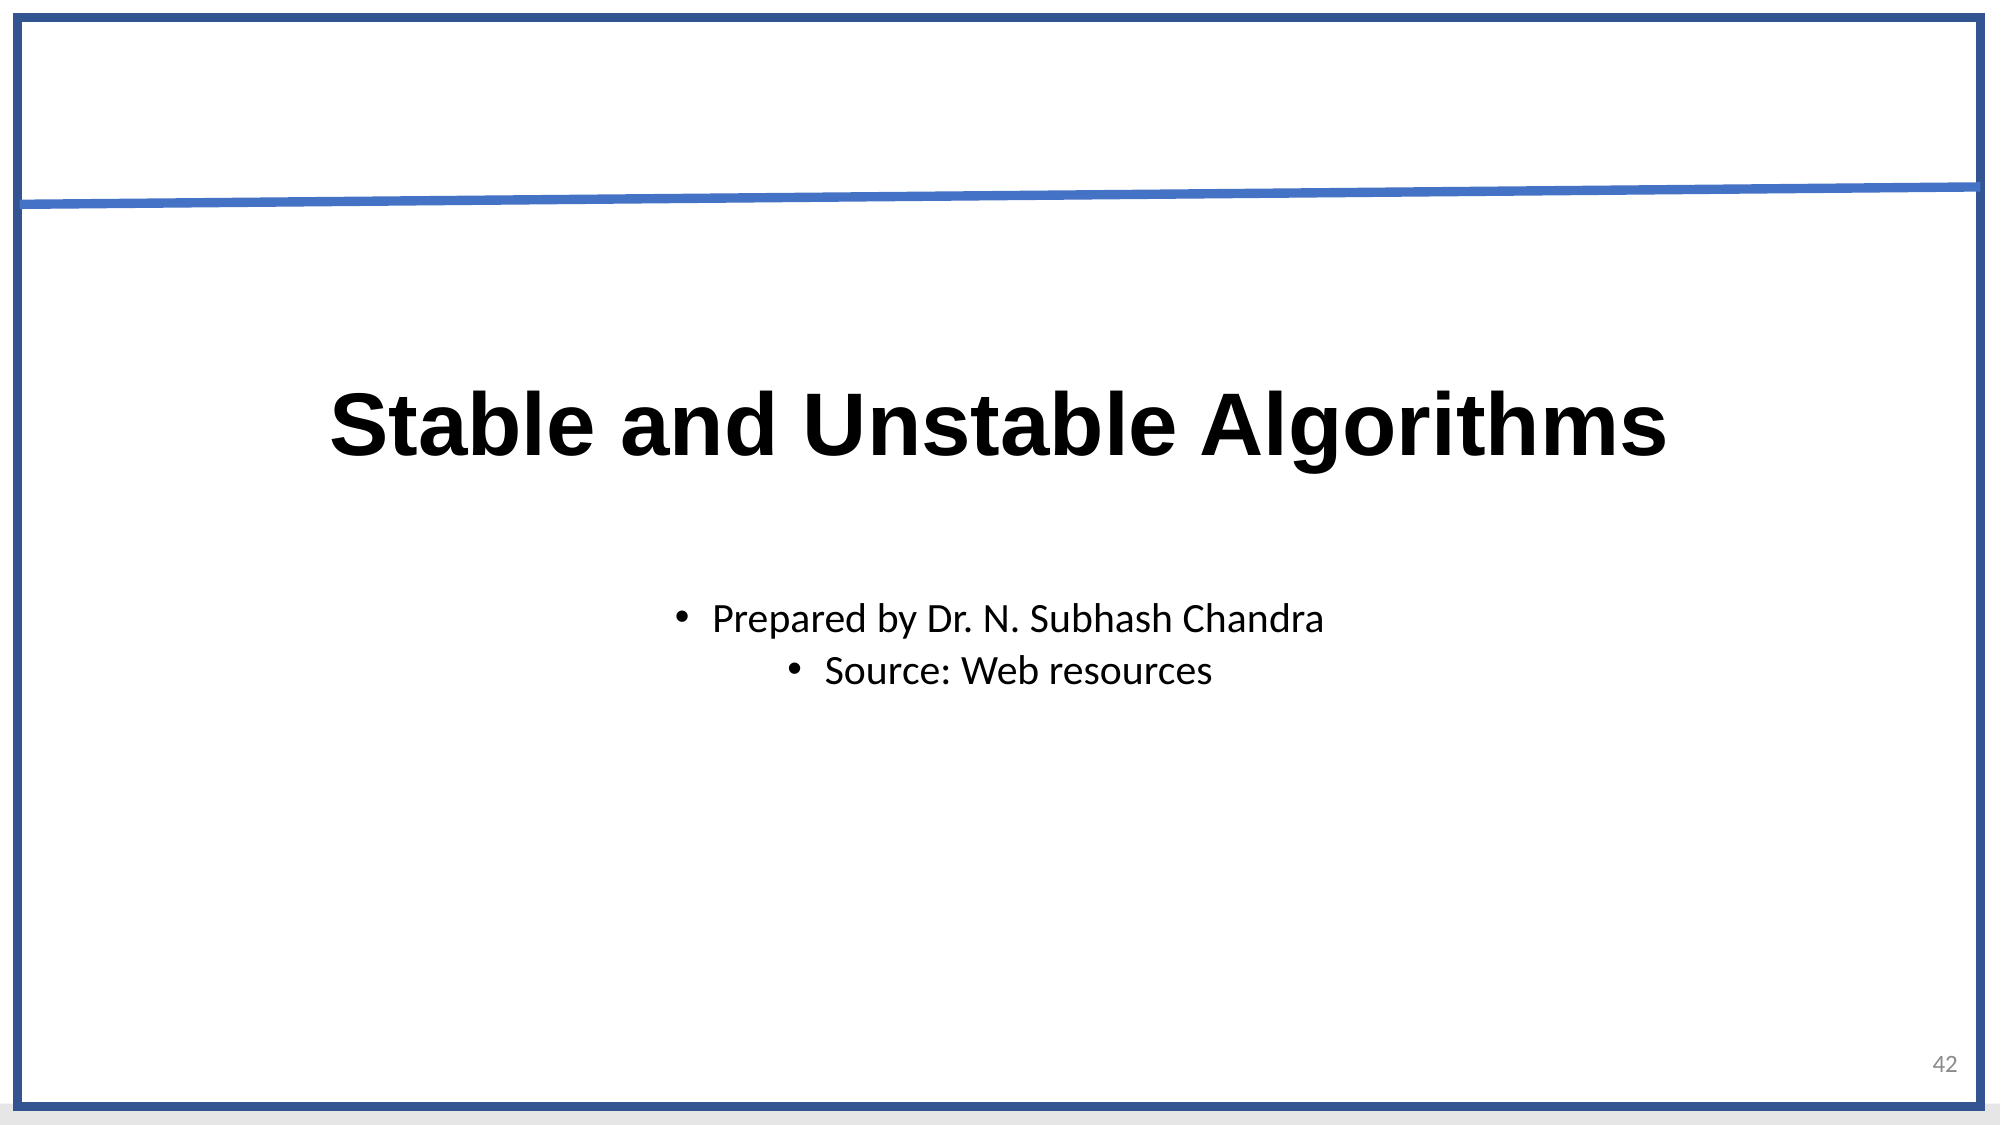

# Stable and Unstable Algorithms
Prepared by Dr. N. Subhash Chandra
Source: Web resources
42